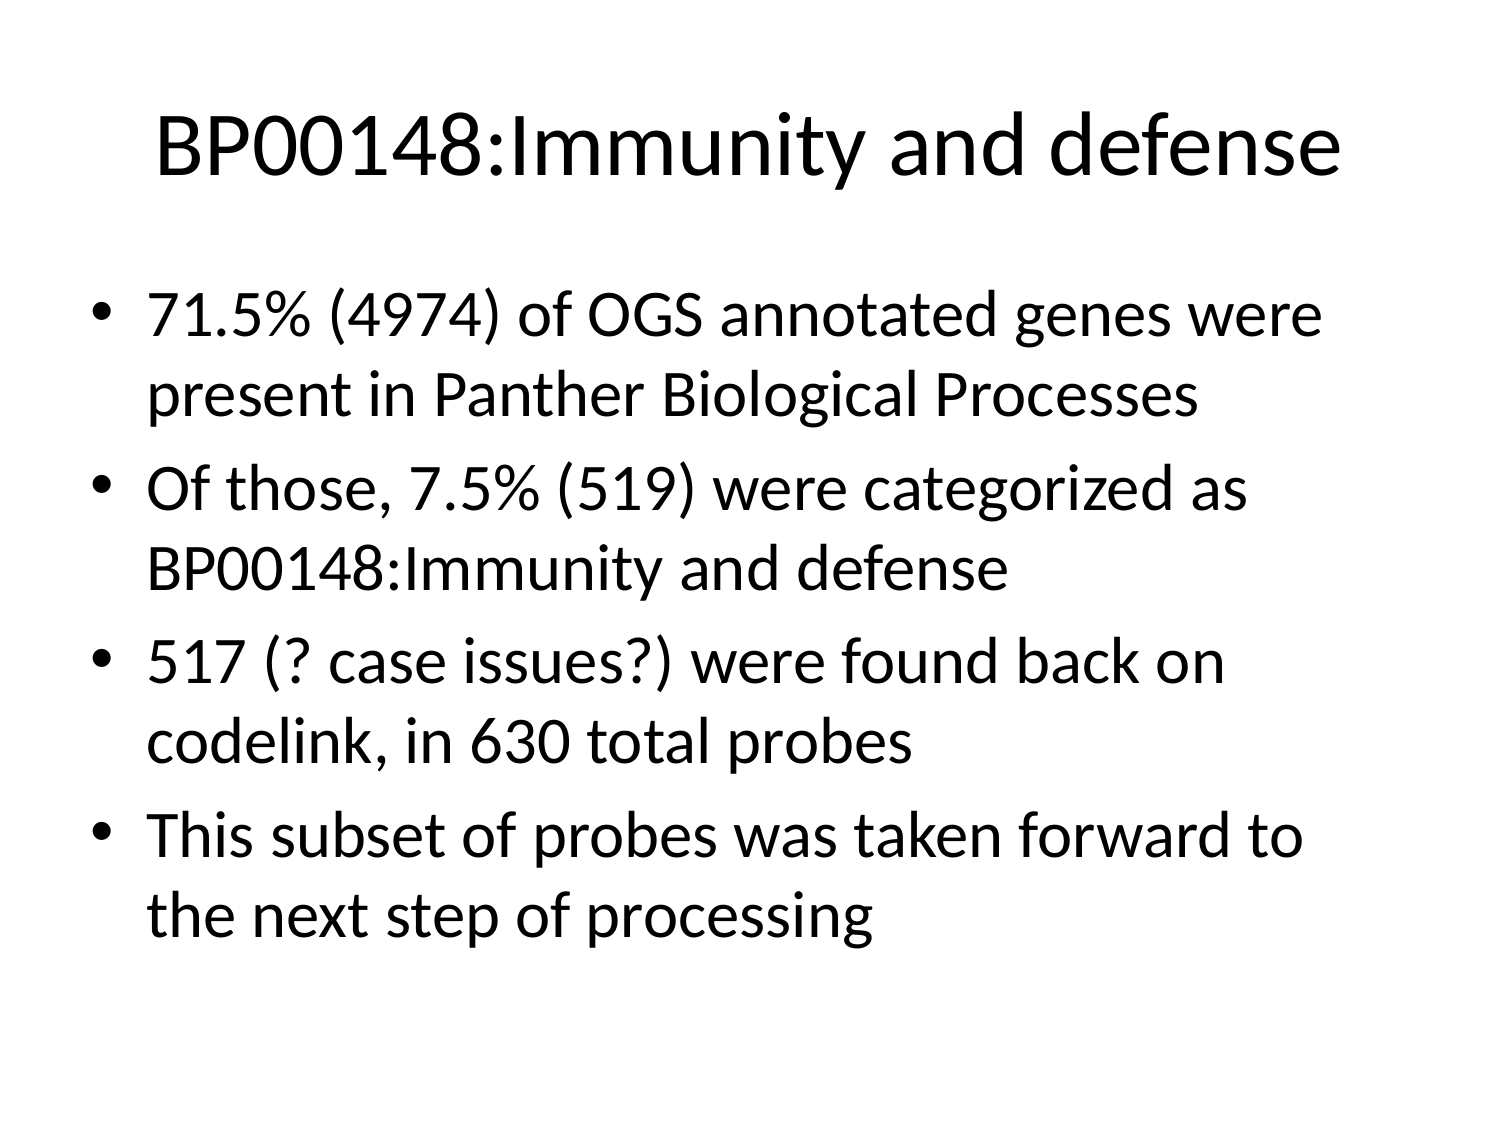

# BP00148:Immunity and defense
71.5% (4974) of OGS annotated genes were present in Panther Biological Processes
Of those, 7.5% (519) were categorized as BP00148:Immunity and defense
517 (? case issues?) were found back on codelink, in 630 total probes
This subset of probes was taken forward to the next step of processing